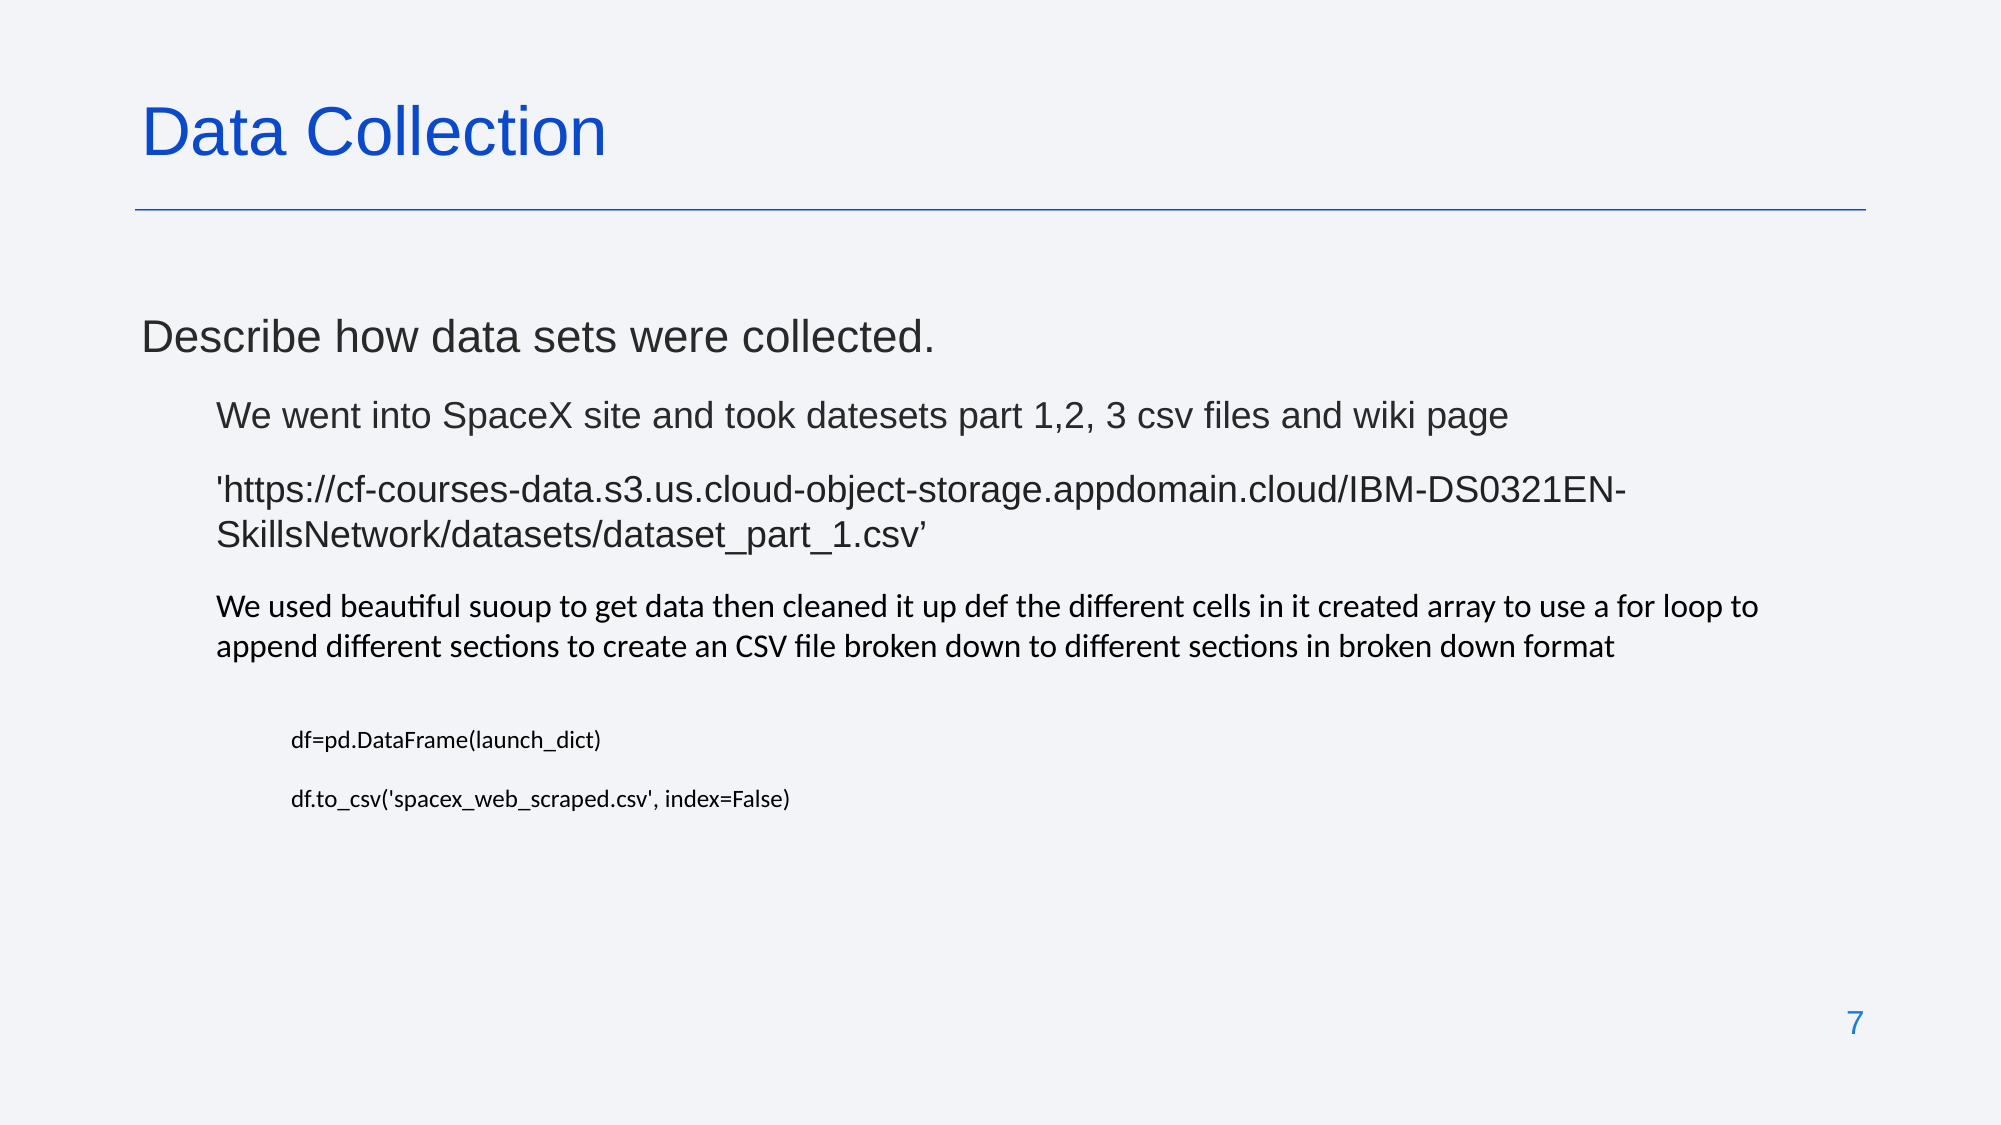

Data Collection
Describe how data sets were collected.
We went into SpaceX site and took datesets part 1,2, 3 csv files and wiki page
'https://cf-courses-data.s3.us.cloud-object-storage.appdomain.cloud/IBM-DS0321EN-SkillsNetwork/datasets/dataset_part_1.csv’
We used beautiful suoup to get data then cleaned it up def the different cells in it created array to use a for loop to append different sections to create an CSV file broken down to different sections in broken down format
df=pd.DataFrame(launch_dict)
df.to_csv('spacex_web_scraped.csv', index=False)

7